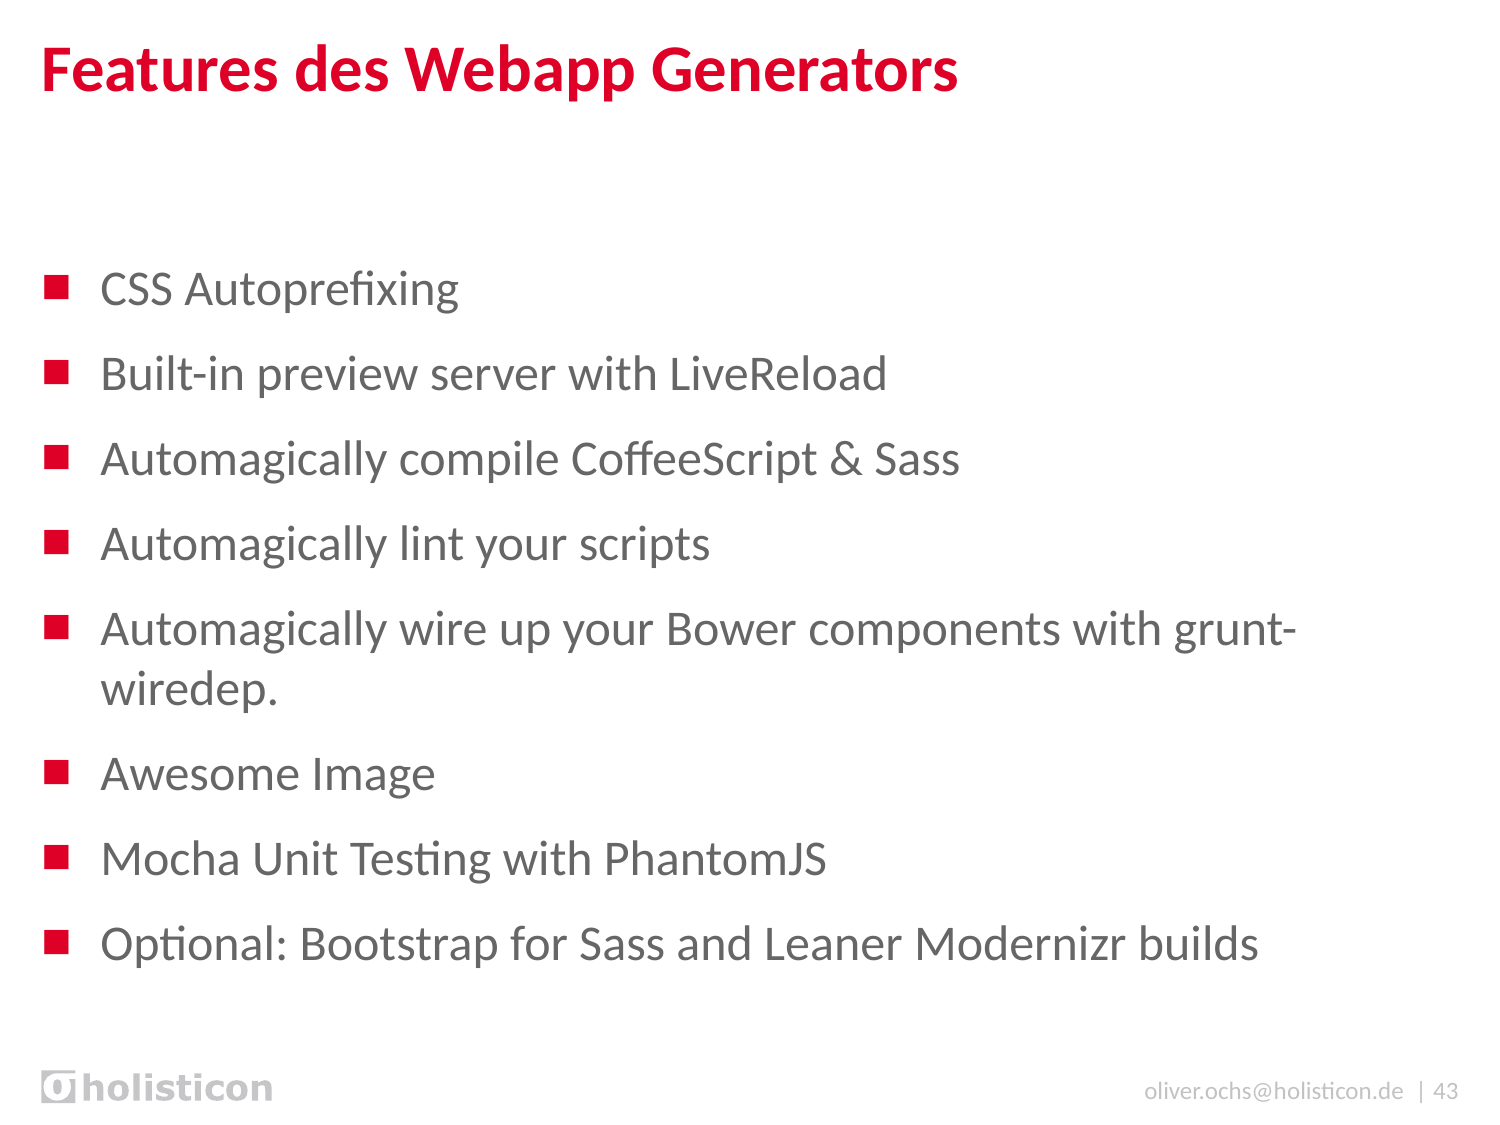

# Features des Webapp Generators
CSS Autoprefixing
Built-in preview server with LiveReload
Automagically compile CoffeeScript & Sass
Automagically lint your scripts
Automagically wire up your Bower components with grunt-wiredep.
Awesome Image
Mocha Unit Testing with PhantomJS
Optional: Bootstrap for Sass and Leaner Modernizr builds